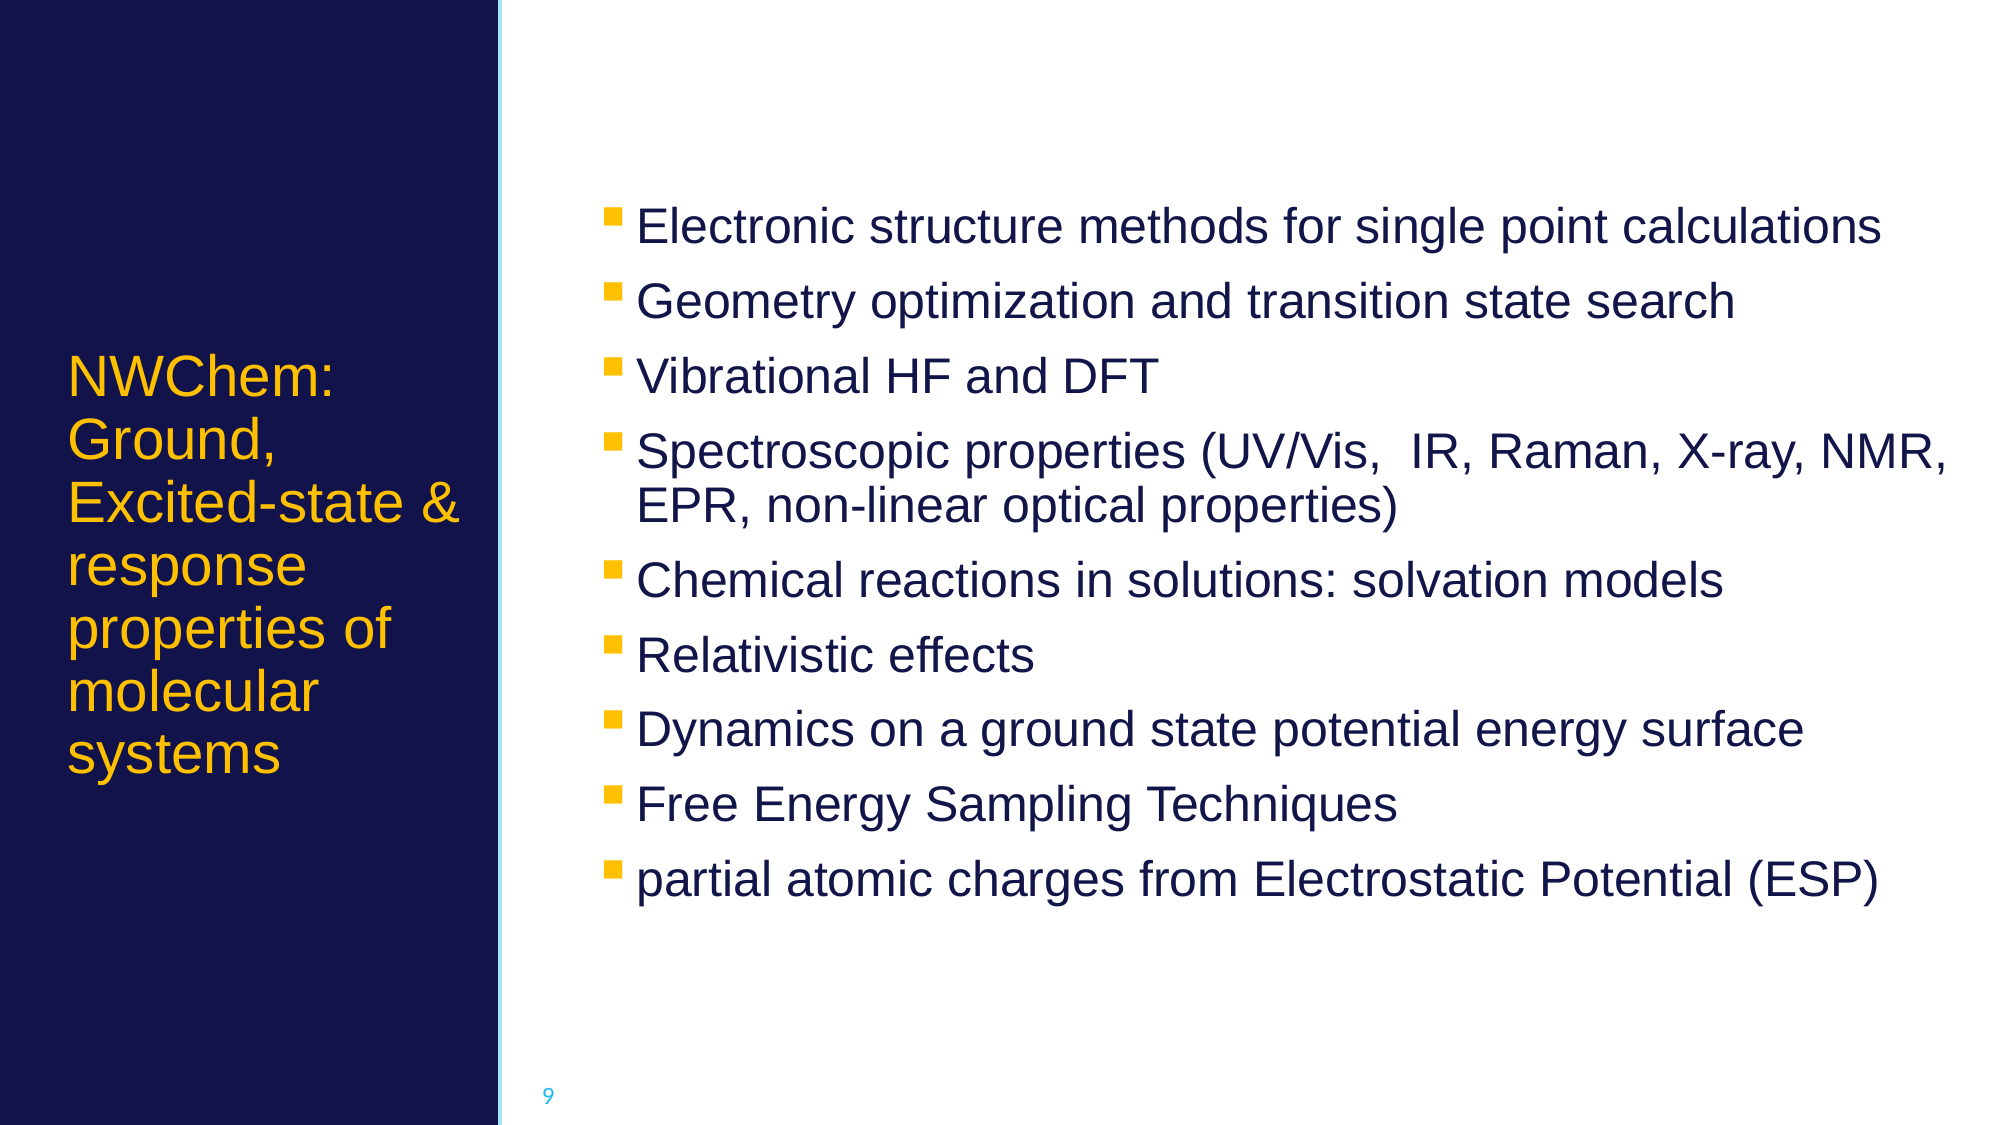

# NWChem: Ground, Excited-state & response properties of molecular systems
Electronic structure methods for single point calculations
Geometry optimization and transition state search
Vibrational HF and DFT
Spectroscopic properties (UV/Vis,  IR, Raman, X-ray, NMR, EPR, non-linear optical properties)
Chemical reactions in solutions: solvation models
Relativistic effects
Dynamics on a ground state potential energy surface
Free Energy Sampling Techniques
partial atomic charges from Electrostatic Potential (ESP)
9